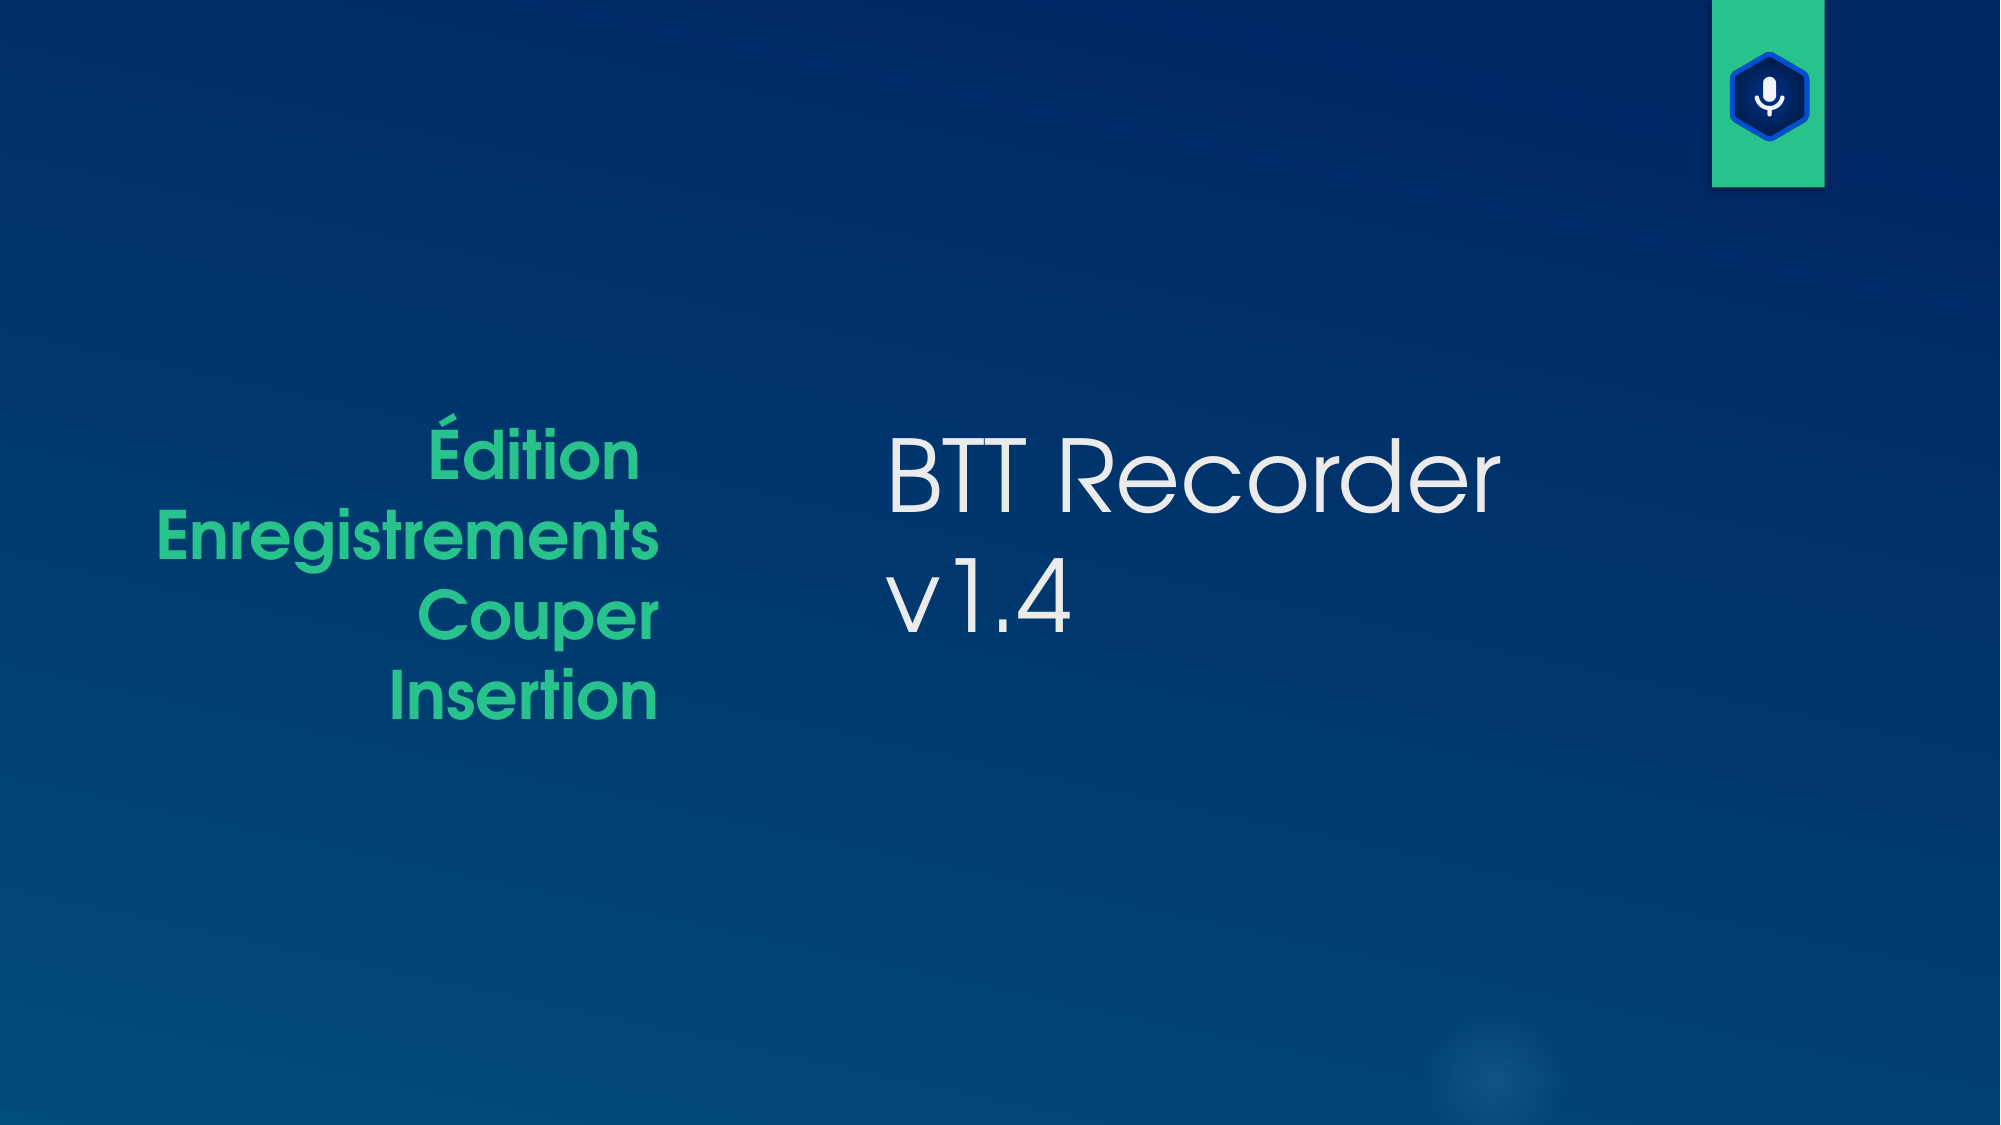

Édition
Enregistrements
Couper
Insertion
# BTT Recorder
v1.4